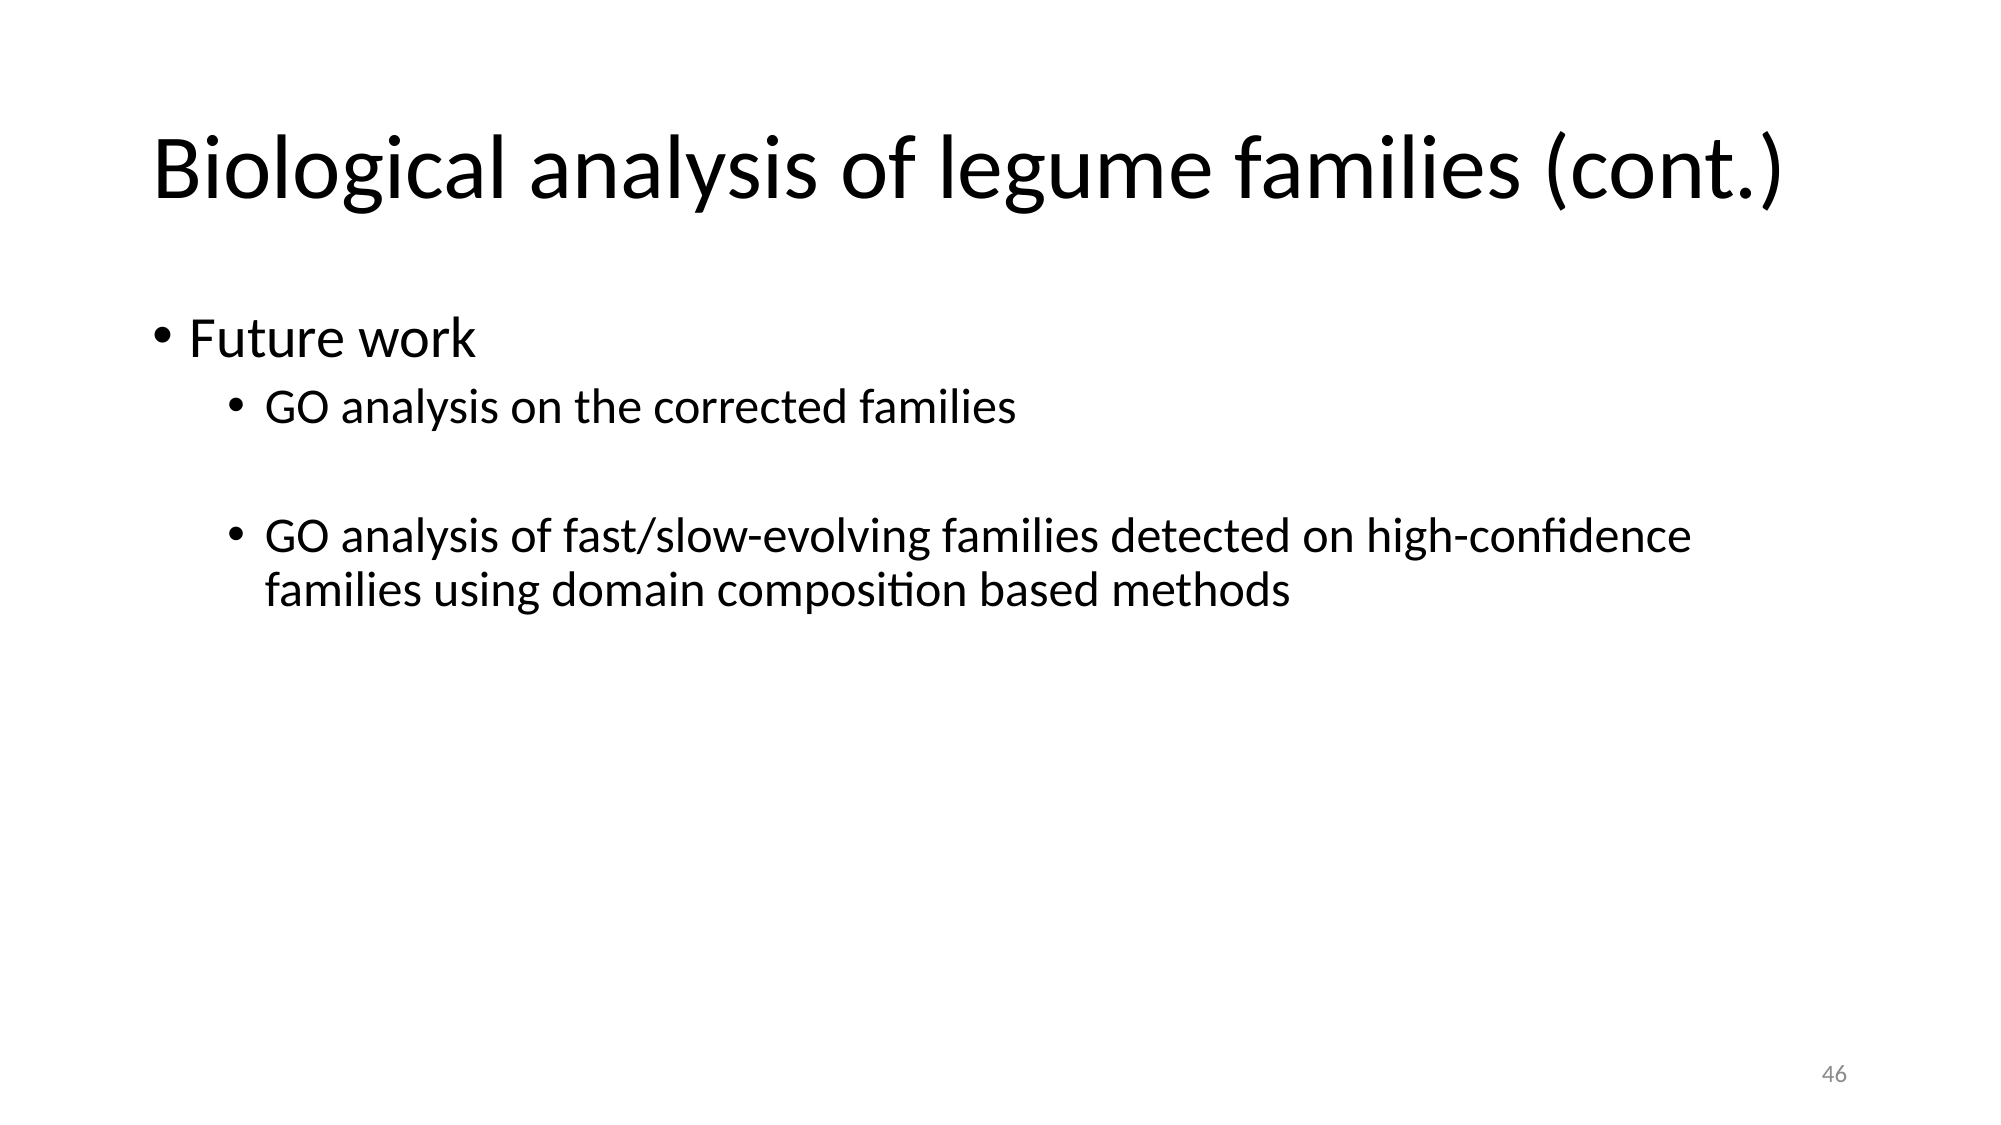

# Biological analysis of legume families (cont.)
Future work
GO analysis on the corrected families

GO analysis of fast/slow-evolving families detected on high-confidence families using domain composition based methods

46